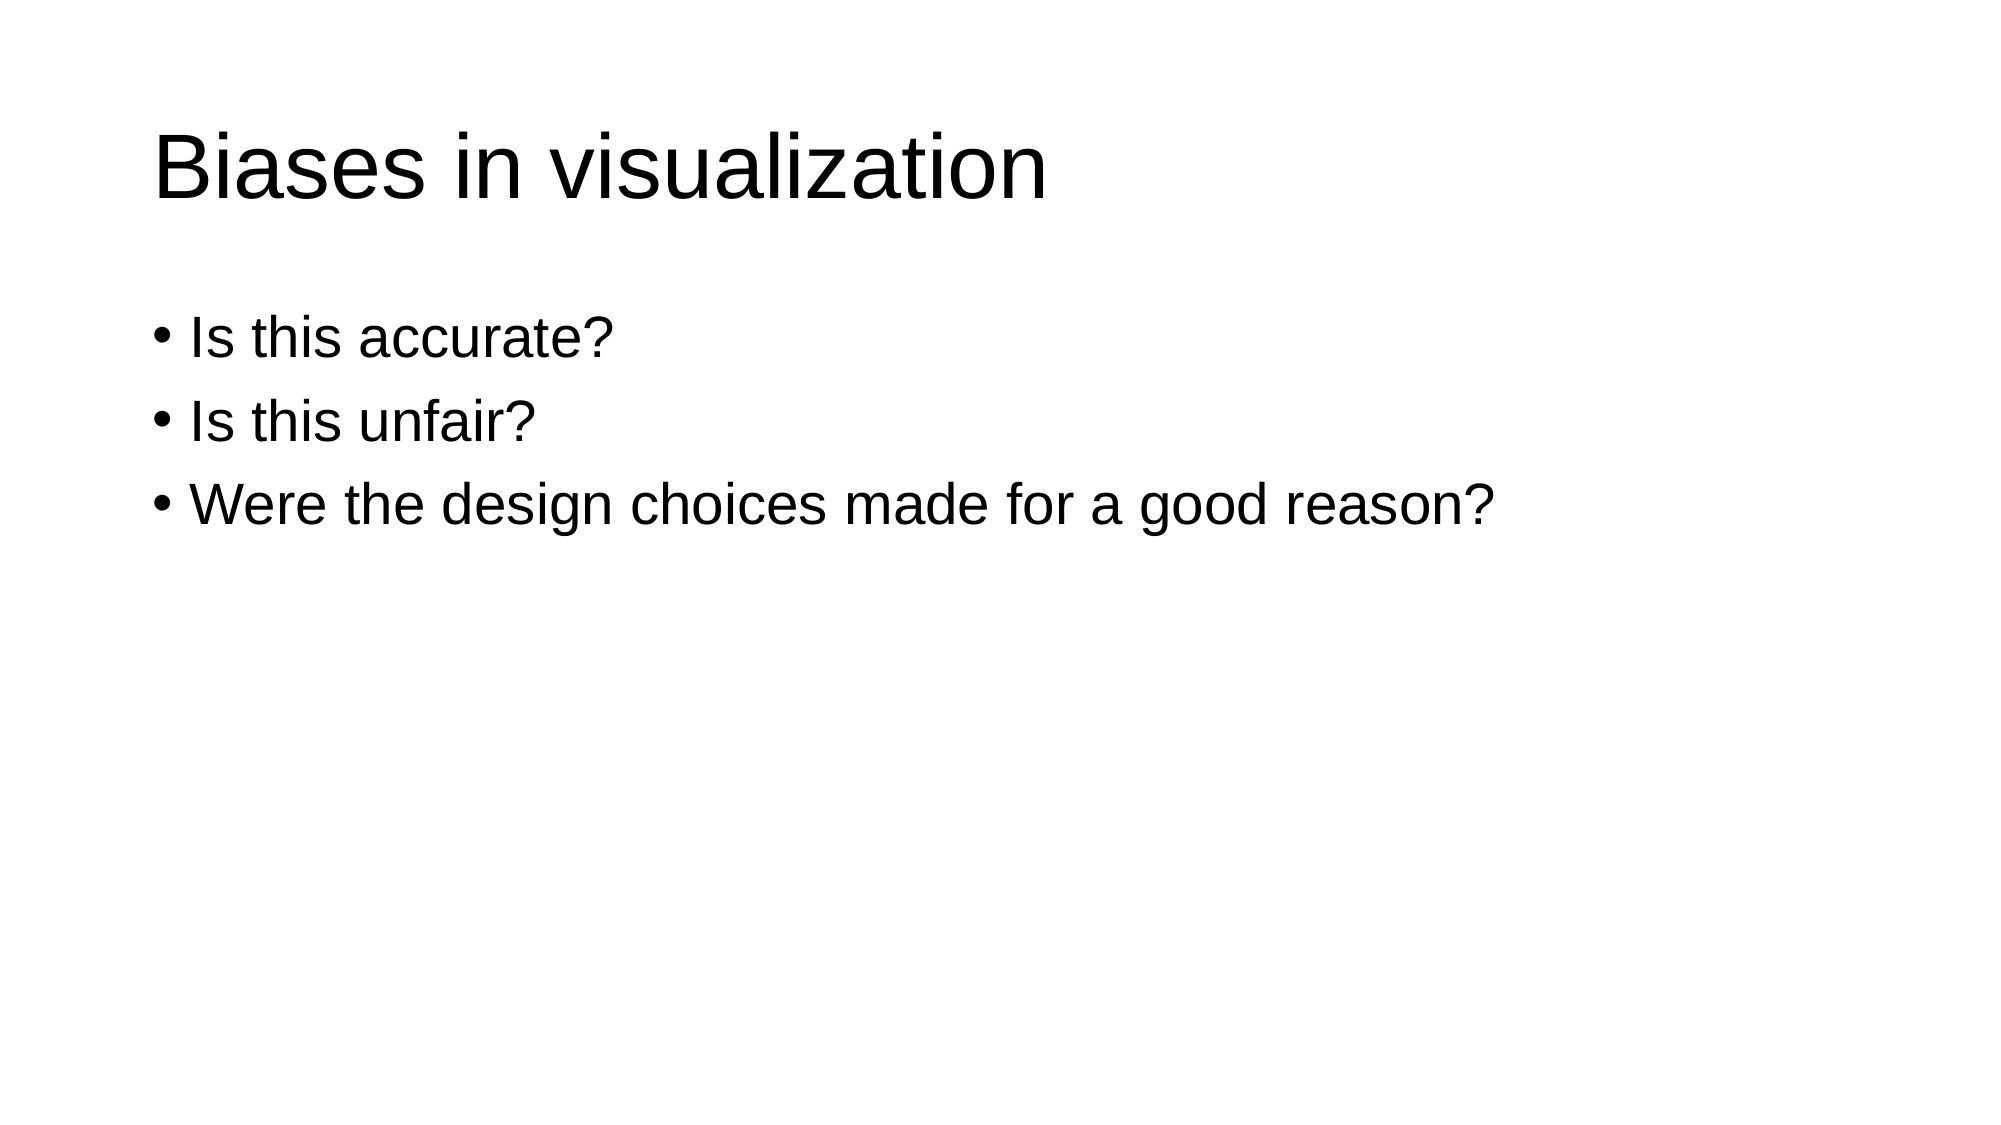

# Biases in visualization
Is this accurate?
Is this unfair?
Were the design choices made for a good reason?